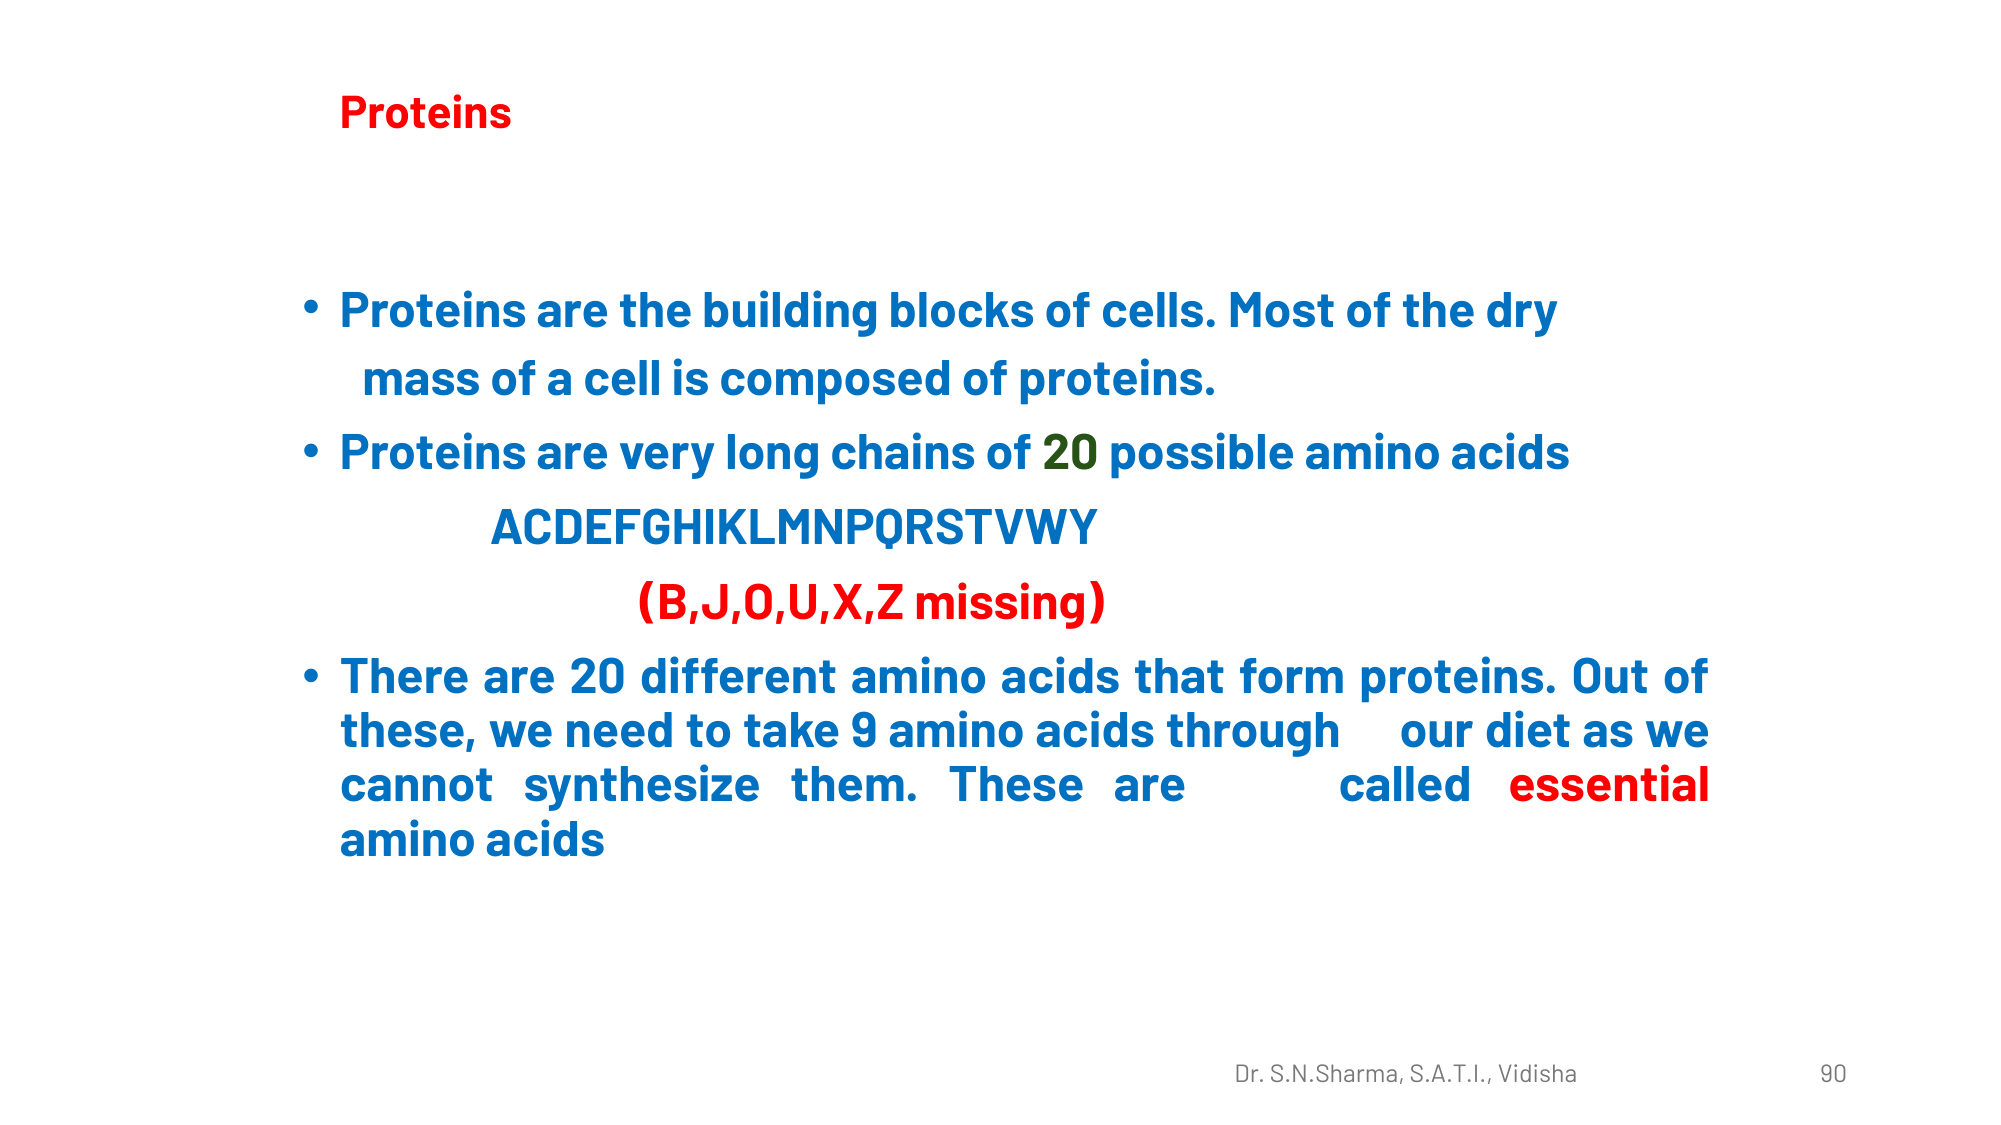

# Proteins

Proteins are the building blocks of cells. Most of the dry
      mass of a cell is composed of proteins.
Proteins are very long chains of 20 possible amino acids
		ACDEFGHIKLMNPQRSTVWY
    		(B,J,O,U,X,Z missing)
There are 20 different amino acids that form proteins. Out of these, we need to take 9 amino acids through 	our diet as we cannot synthesize them. These are 	called 	essential amino acids

90
Dr. S.N.Sharma, S.A.T.I., Vidisha